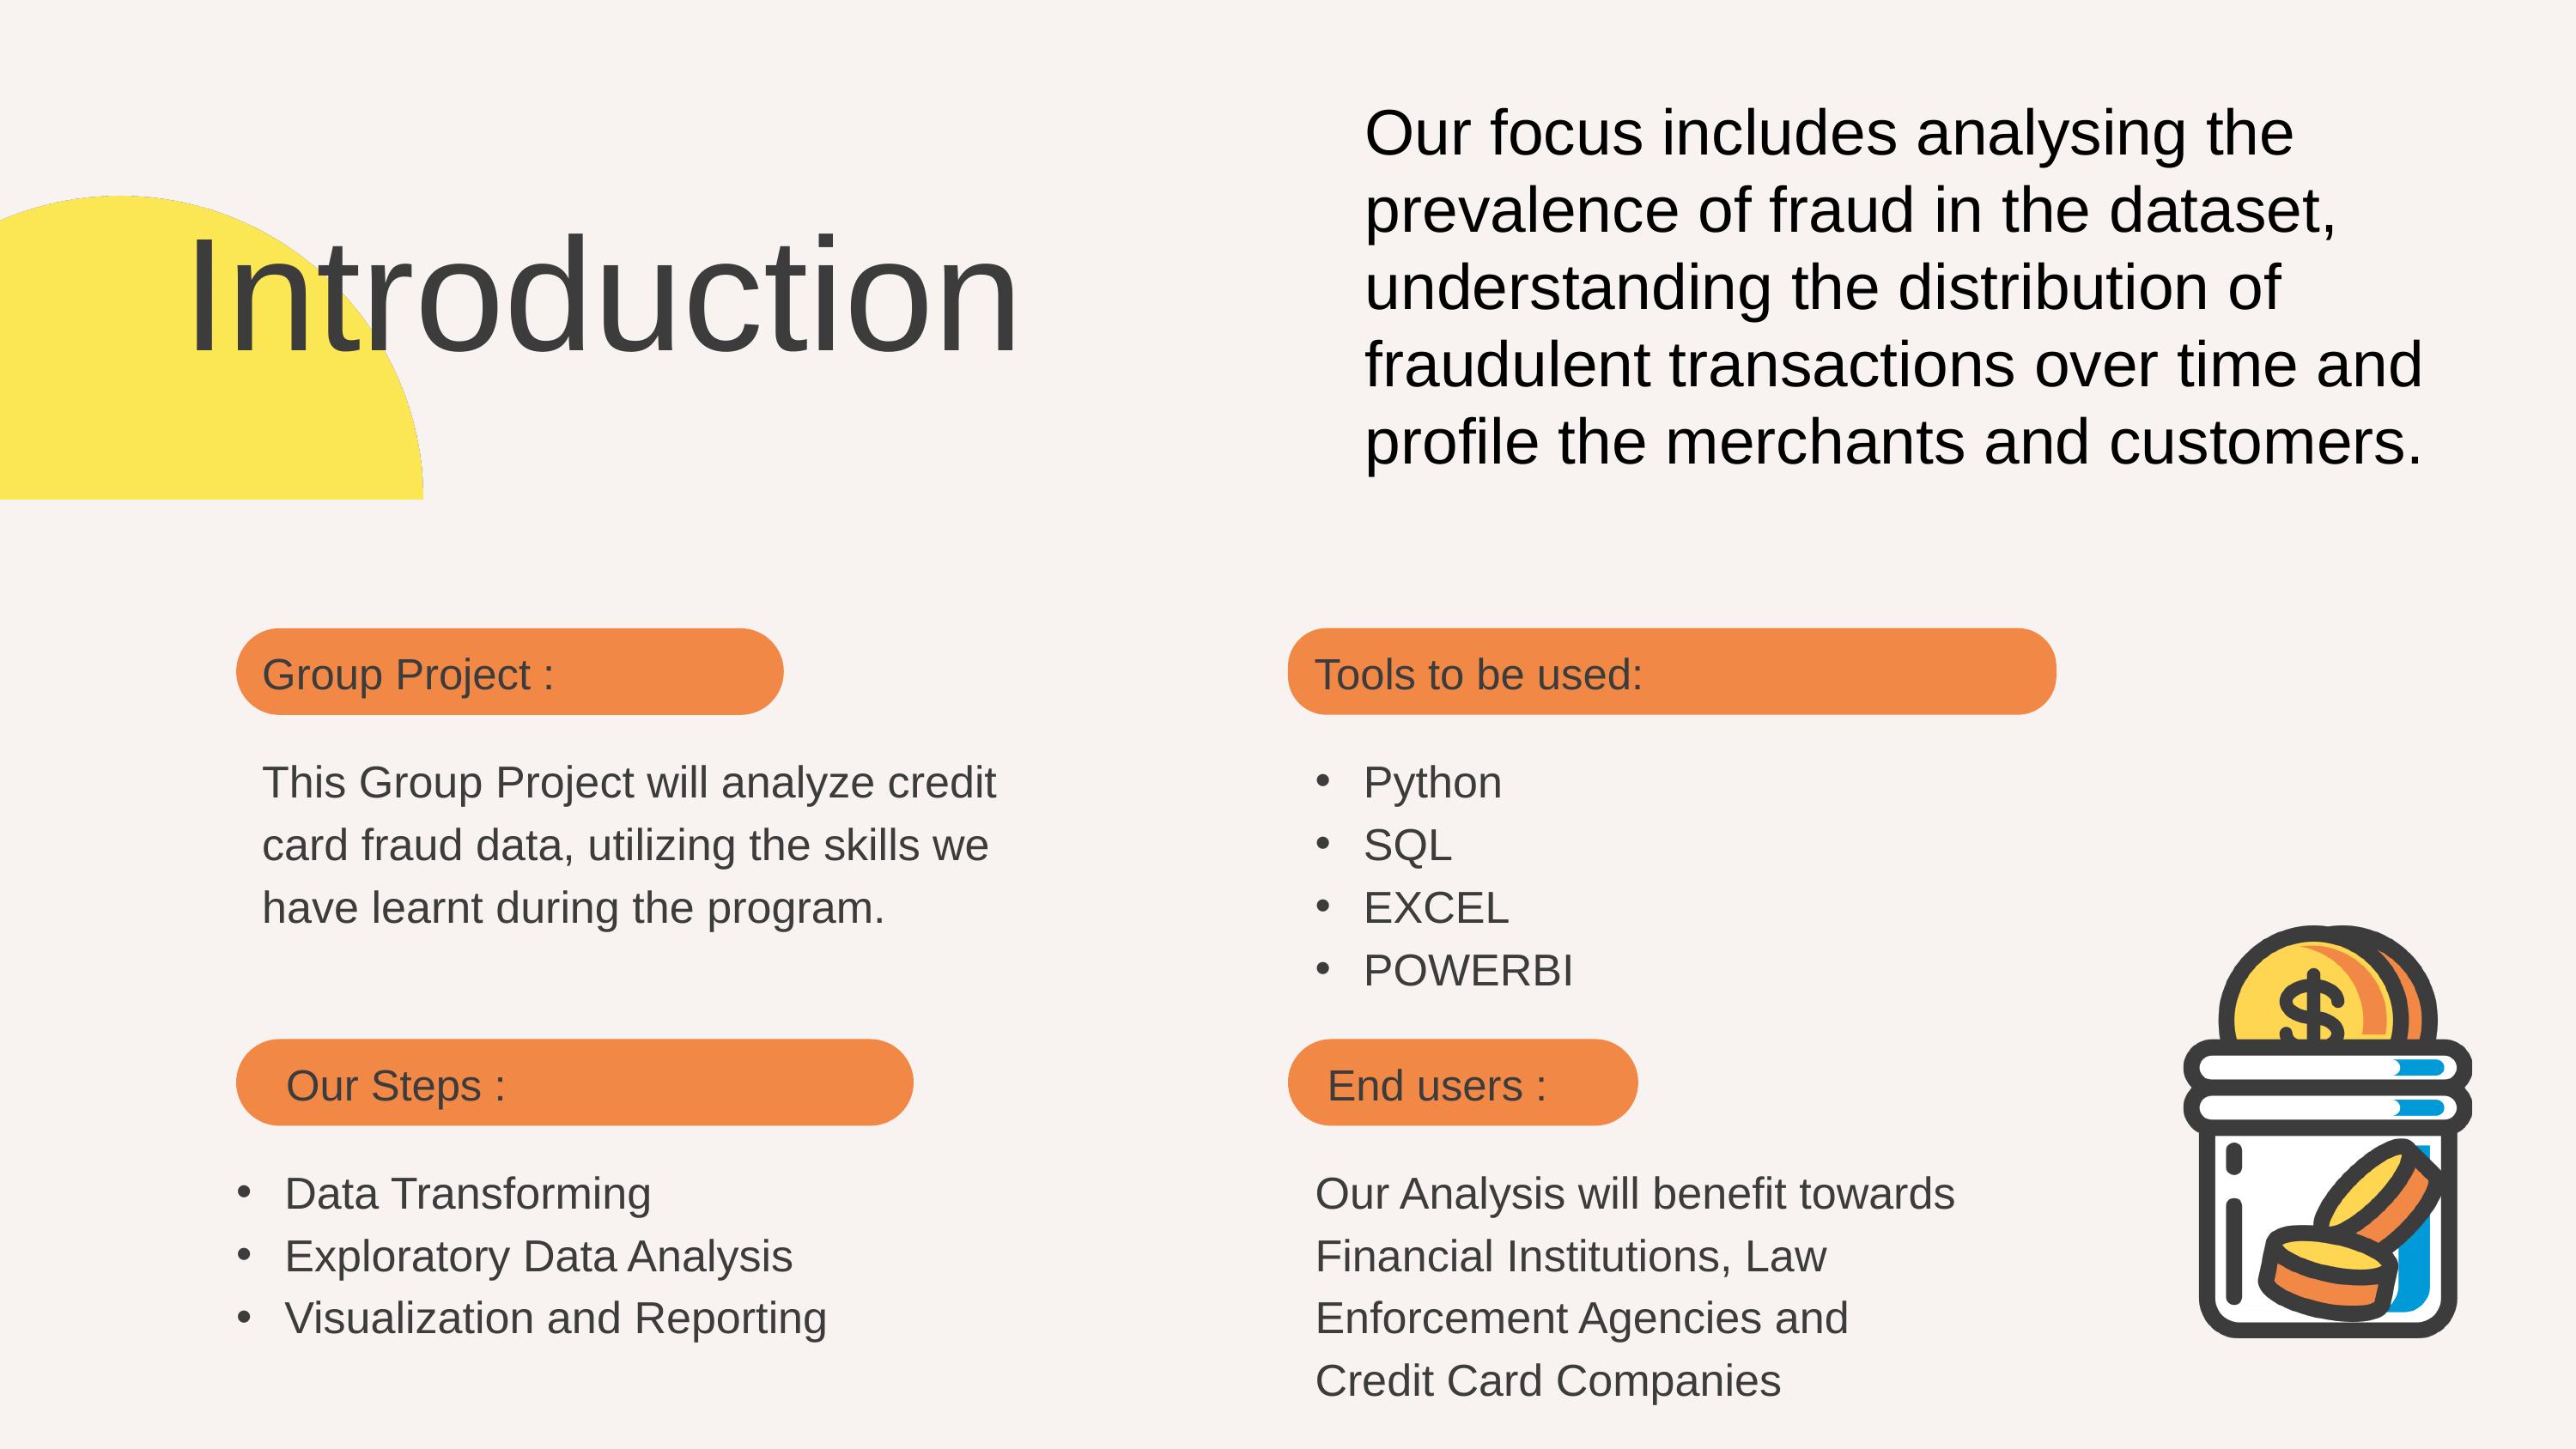

Our focus includes analysing the prevalence of fraud in the dataset, understanding the distribution of fraudulent transactions over time and profile the merchants and customers.

Introduction

Tools to be used:
Group Project :
This Group Project will analyze credit card fraud data, utilizing the skills we have learnt during the program.
Python
SQL
EXCEL
POWERBI

  Our Steps :
 End users :
Our Analysis will benefit towards Financial Institutions, Law Enforcement Agencies and Credit Card Companies
Data Transforming
Exploratory Data Analysis
Visualization and Reporting